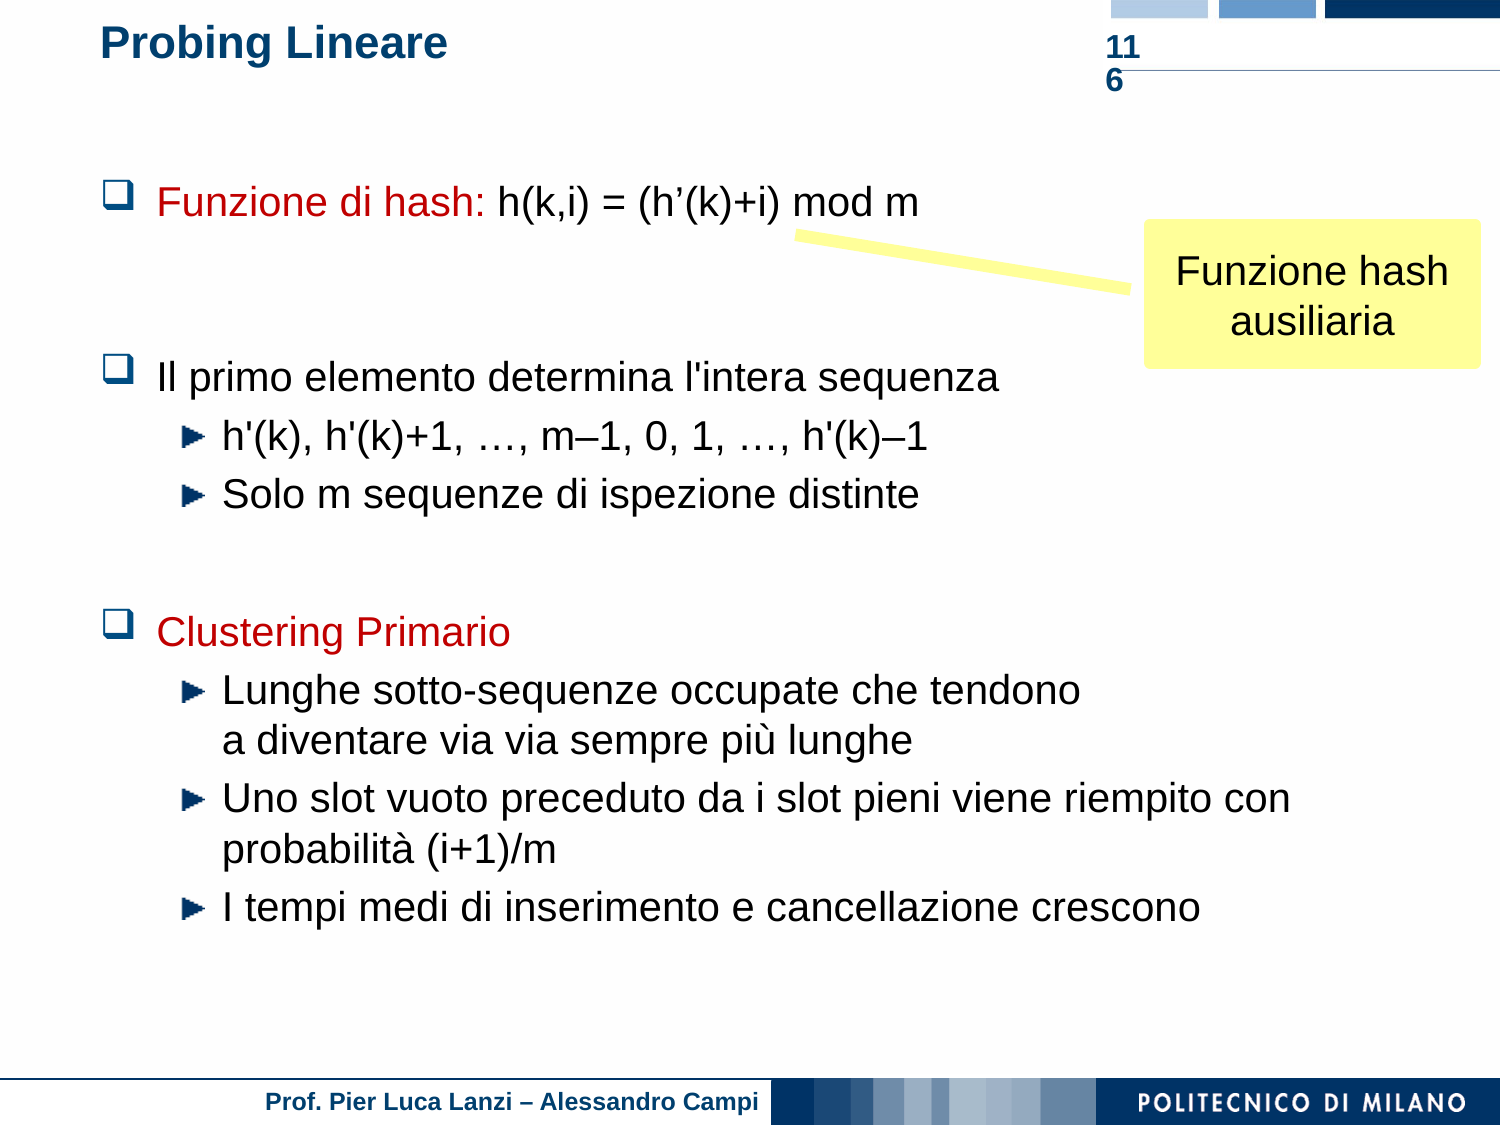

# Probing Lineare
116
Funzione di hash: h(k,i) = (h’(k)+i) mod m

Il primo elemento determina l'intera sequenza
h'(k), h'(k)+1, …, m–1, 0, 1, …, h'(k)–1
Solo m sequenze di ispezione distinte

Clustering Primario
Lunghe sotto-sequenze occupate che tendono
a diventare via via sempre più lunghe
Uno slot vuoto preceduto da i slot pieni viene riempito con probabilità (i+1)/m
I tempi medi di inserimento e cancellazione crescono
Funzione hash ausiliaria